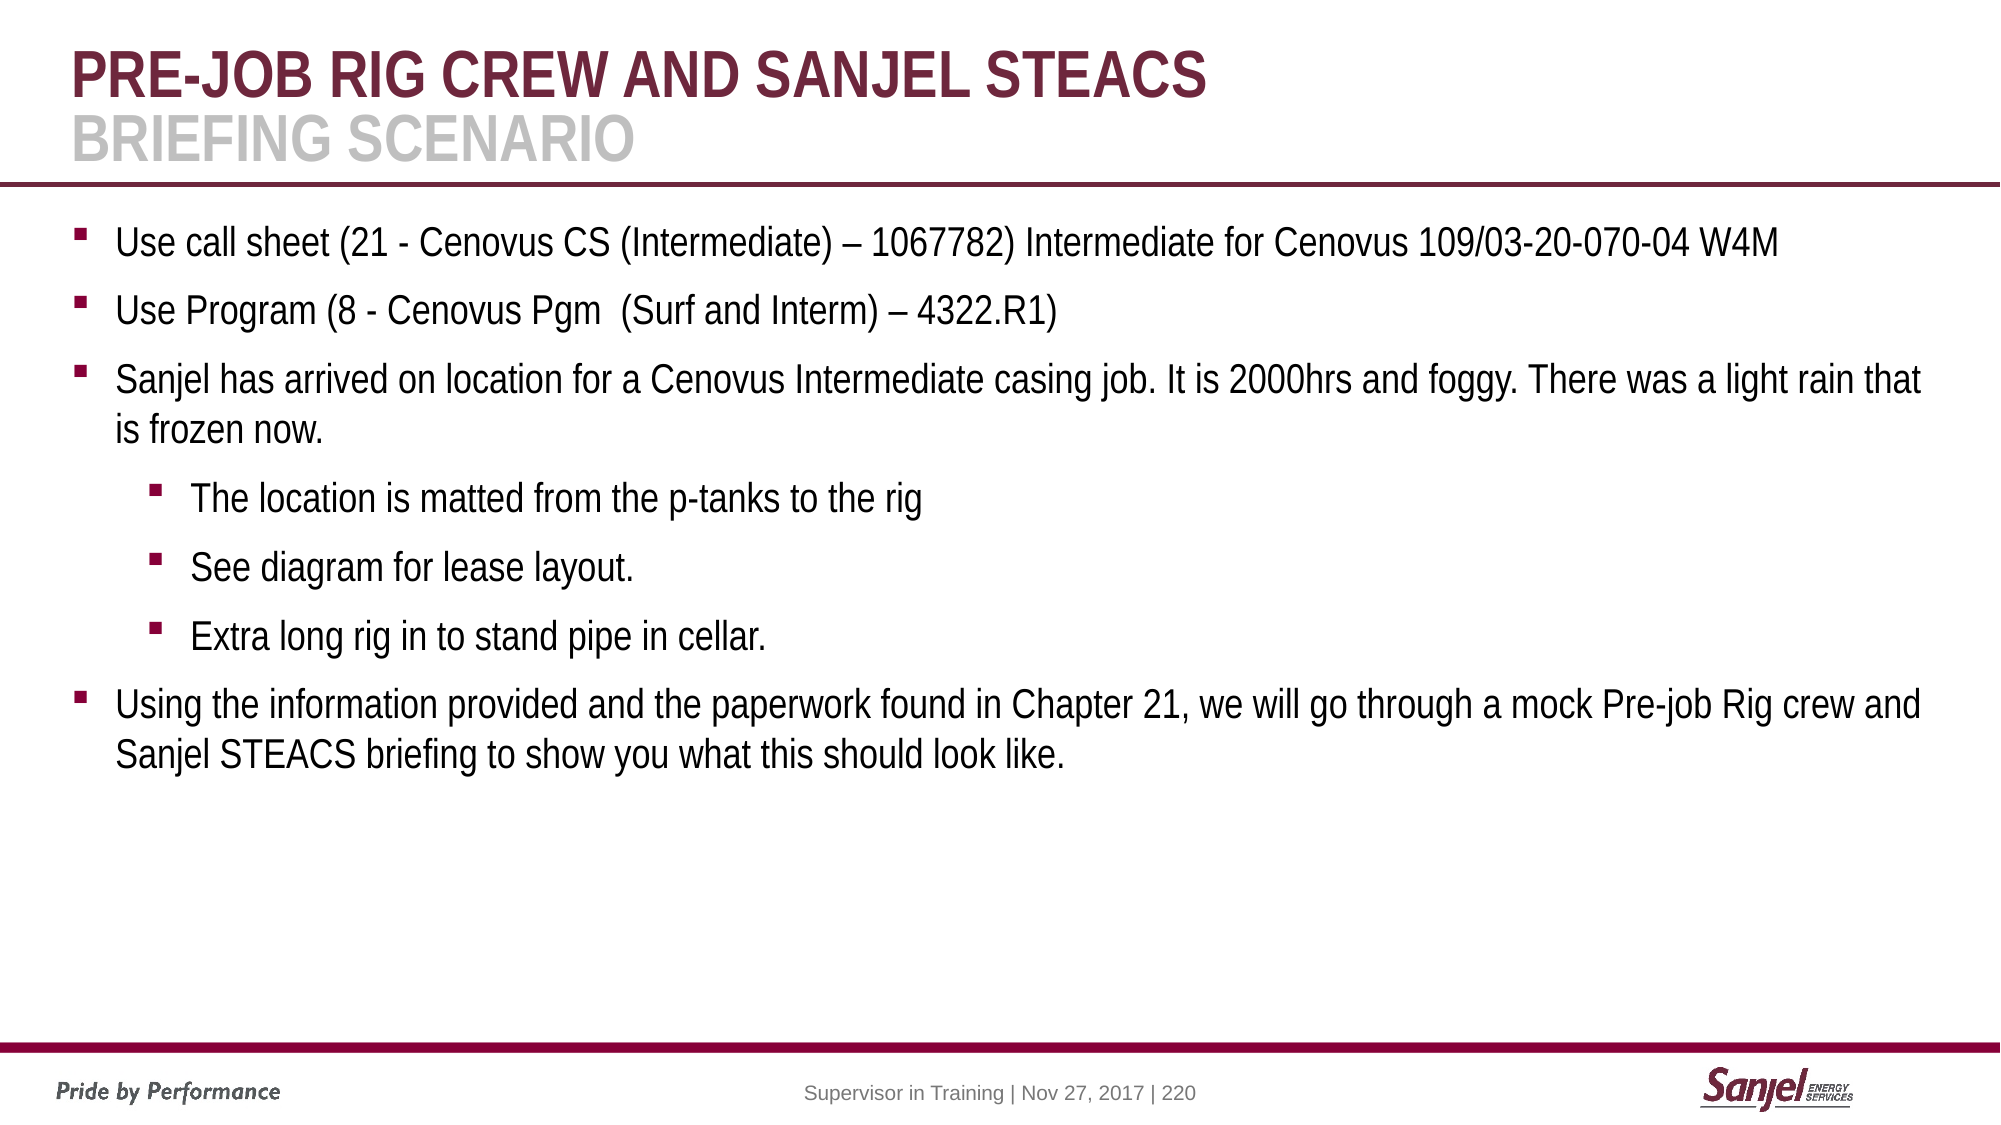

# PRE-JOB rig crew and sanjel steacs briefing Scenario
Use call sheet (21 - Cenovus CS (Intermediate) – 1067782) Intermediate for Cenovus 109/03-20-070-04 W4M
Use Program (8 - Cenovus Pgm  (Surf and Interm) – 4322.R1)
Sanjel has arrived on location for a Cenovus Intermediate casing job. It is 2000hrs and foggy. There was a light rain that is frozen now.
The location is matted from the p-tanks to the rig
See diagram for lease layout.
Extra long rig in to stand pipe in cellar.
Using the information provided and the paperwork found in Chapter 21, we will go through a mock Pre-job Rig crew and Sanjel STEACS briefing to show you what this should look like.